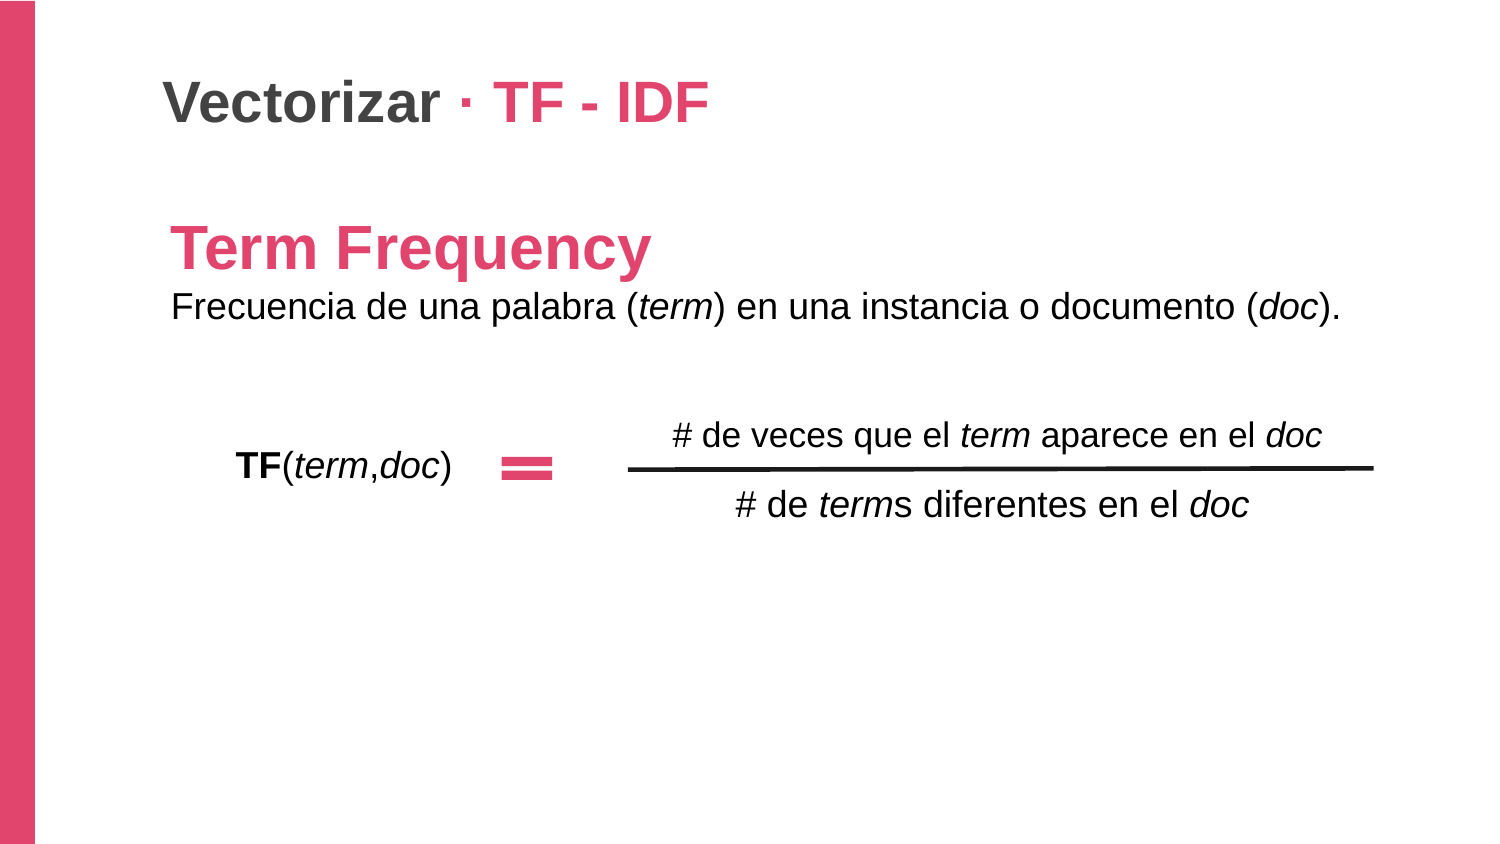

Vectorizar · TF - IDF
Term Frequency
Frecuencia de una palabra (term) en una instancia o documento (doc).
# de veces que el term aparece en el doc
TF(term,doc)

# de terms diferentes en el doc